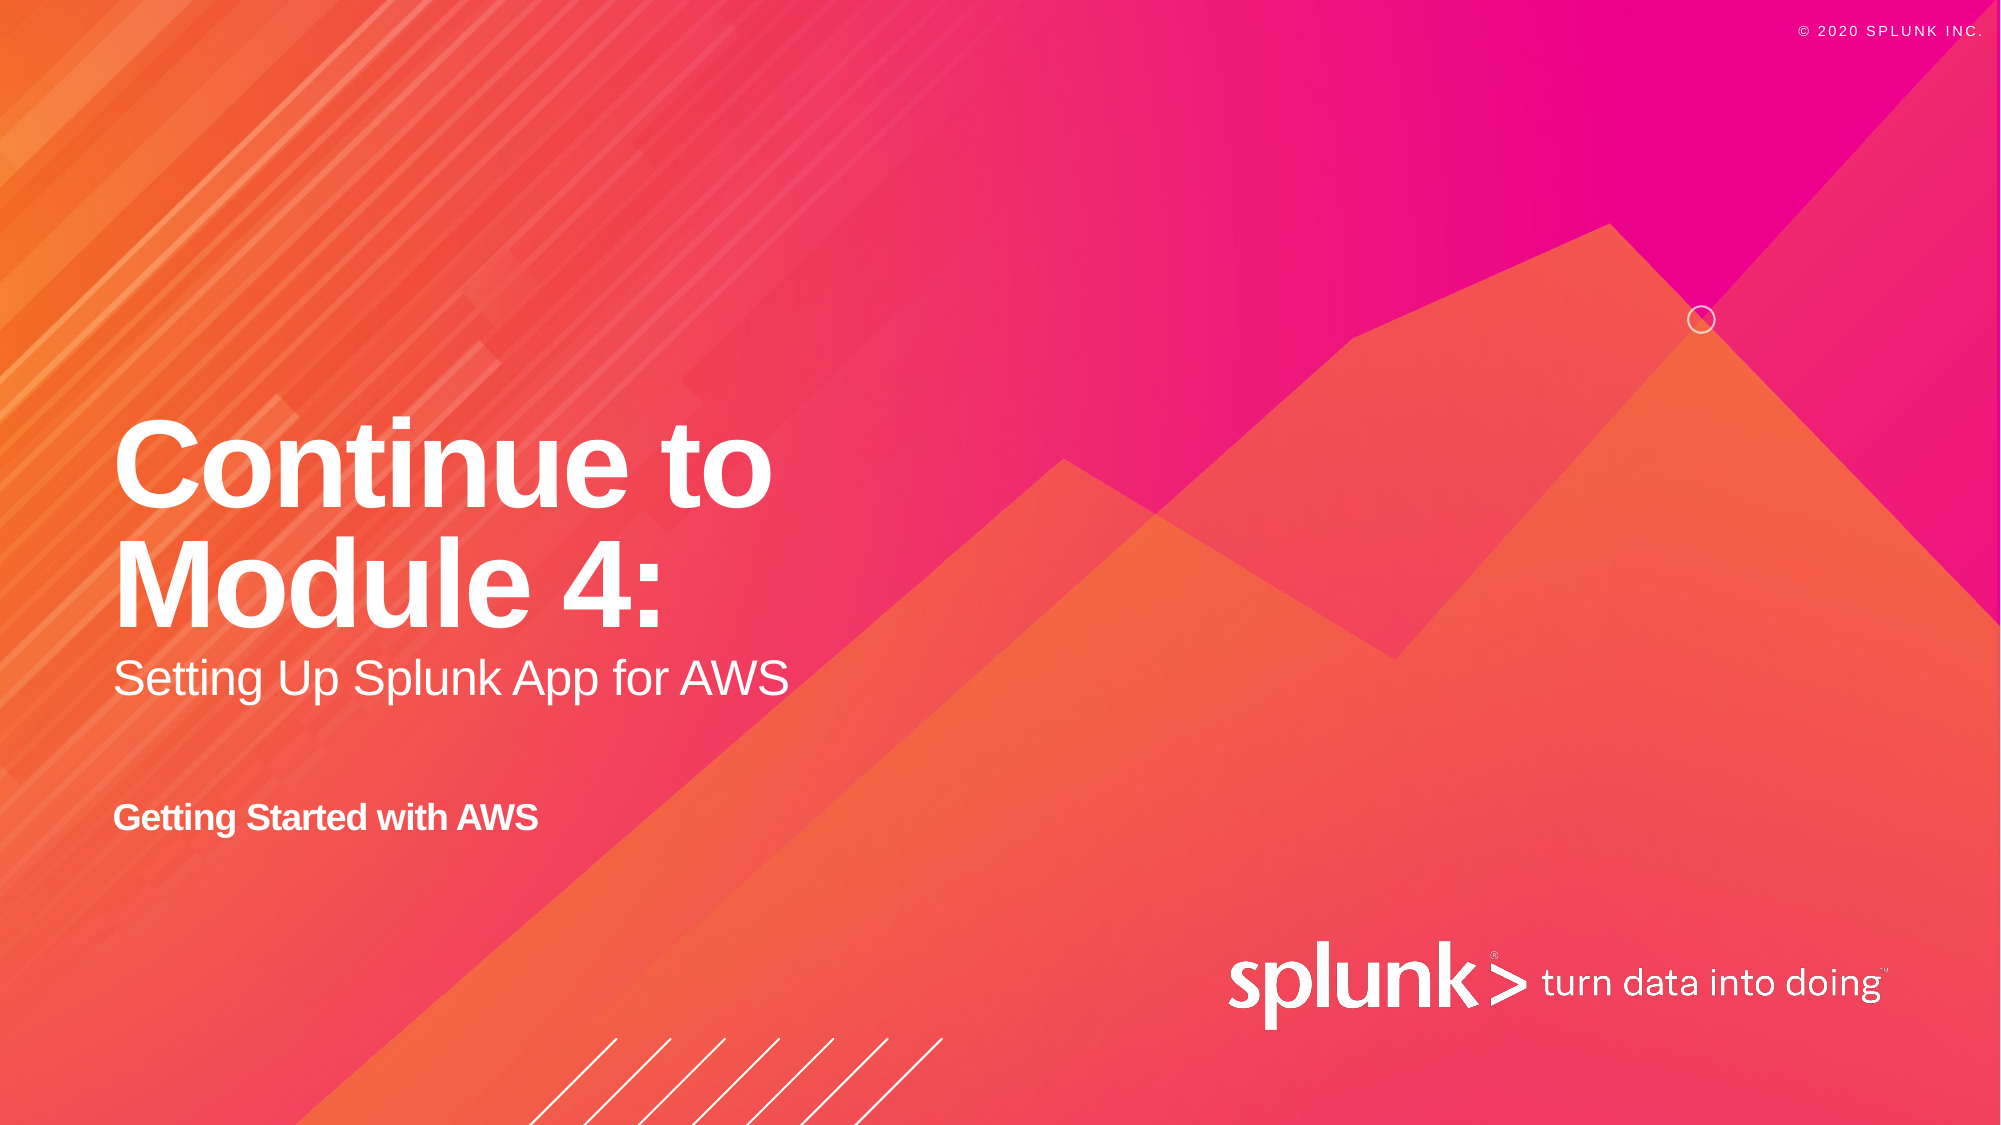

# Continue to Module 4:
Setting Up Splunk App for AWS
Getting Started with AWS